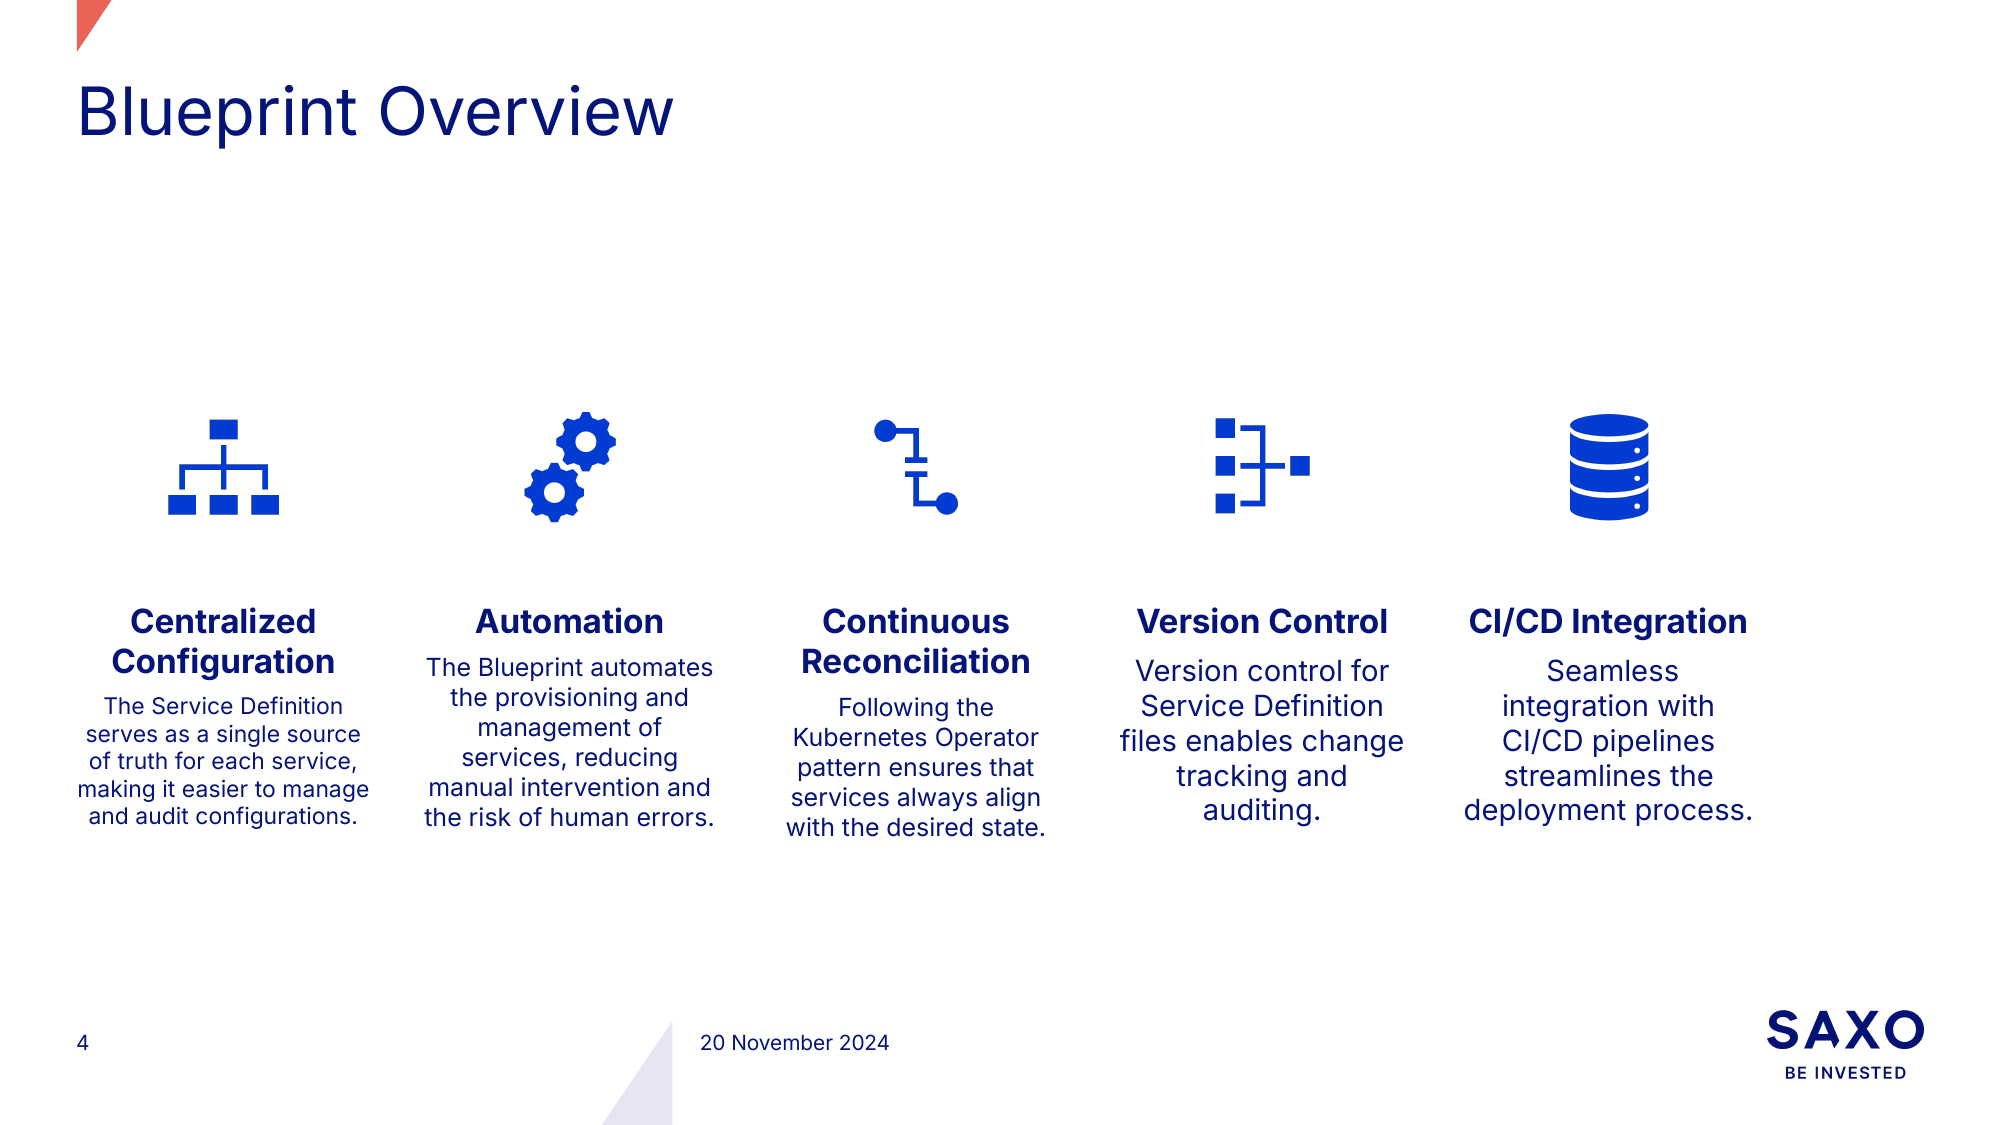

# Blueprint Overview

Centralized Configuration
The Service Definition serves as a single source of truth for each service, making it easier to manage and audit configurations.
Automation
The Blueprint automates the provisioning and management of services, reducing manual intervention and the risk of human errors.
Continuous Reconciliation
Following the Kubernetes Operator pattern ensures that services always align with the desired state.
Version Control
Version control for Service Definition files enables change tracking and auditing.
CI/CD Integration
 Seamless integration with CI/CD pipelines streamlines the deployment process.
20 November 2024
4